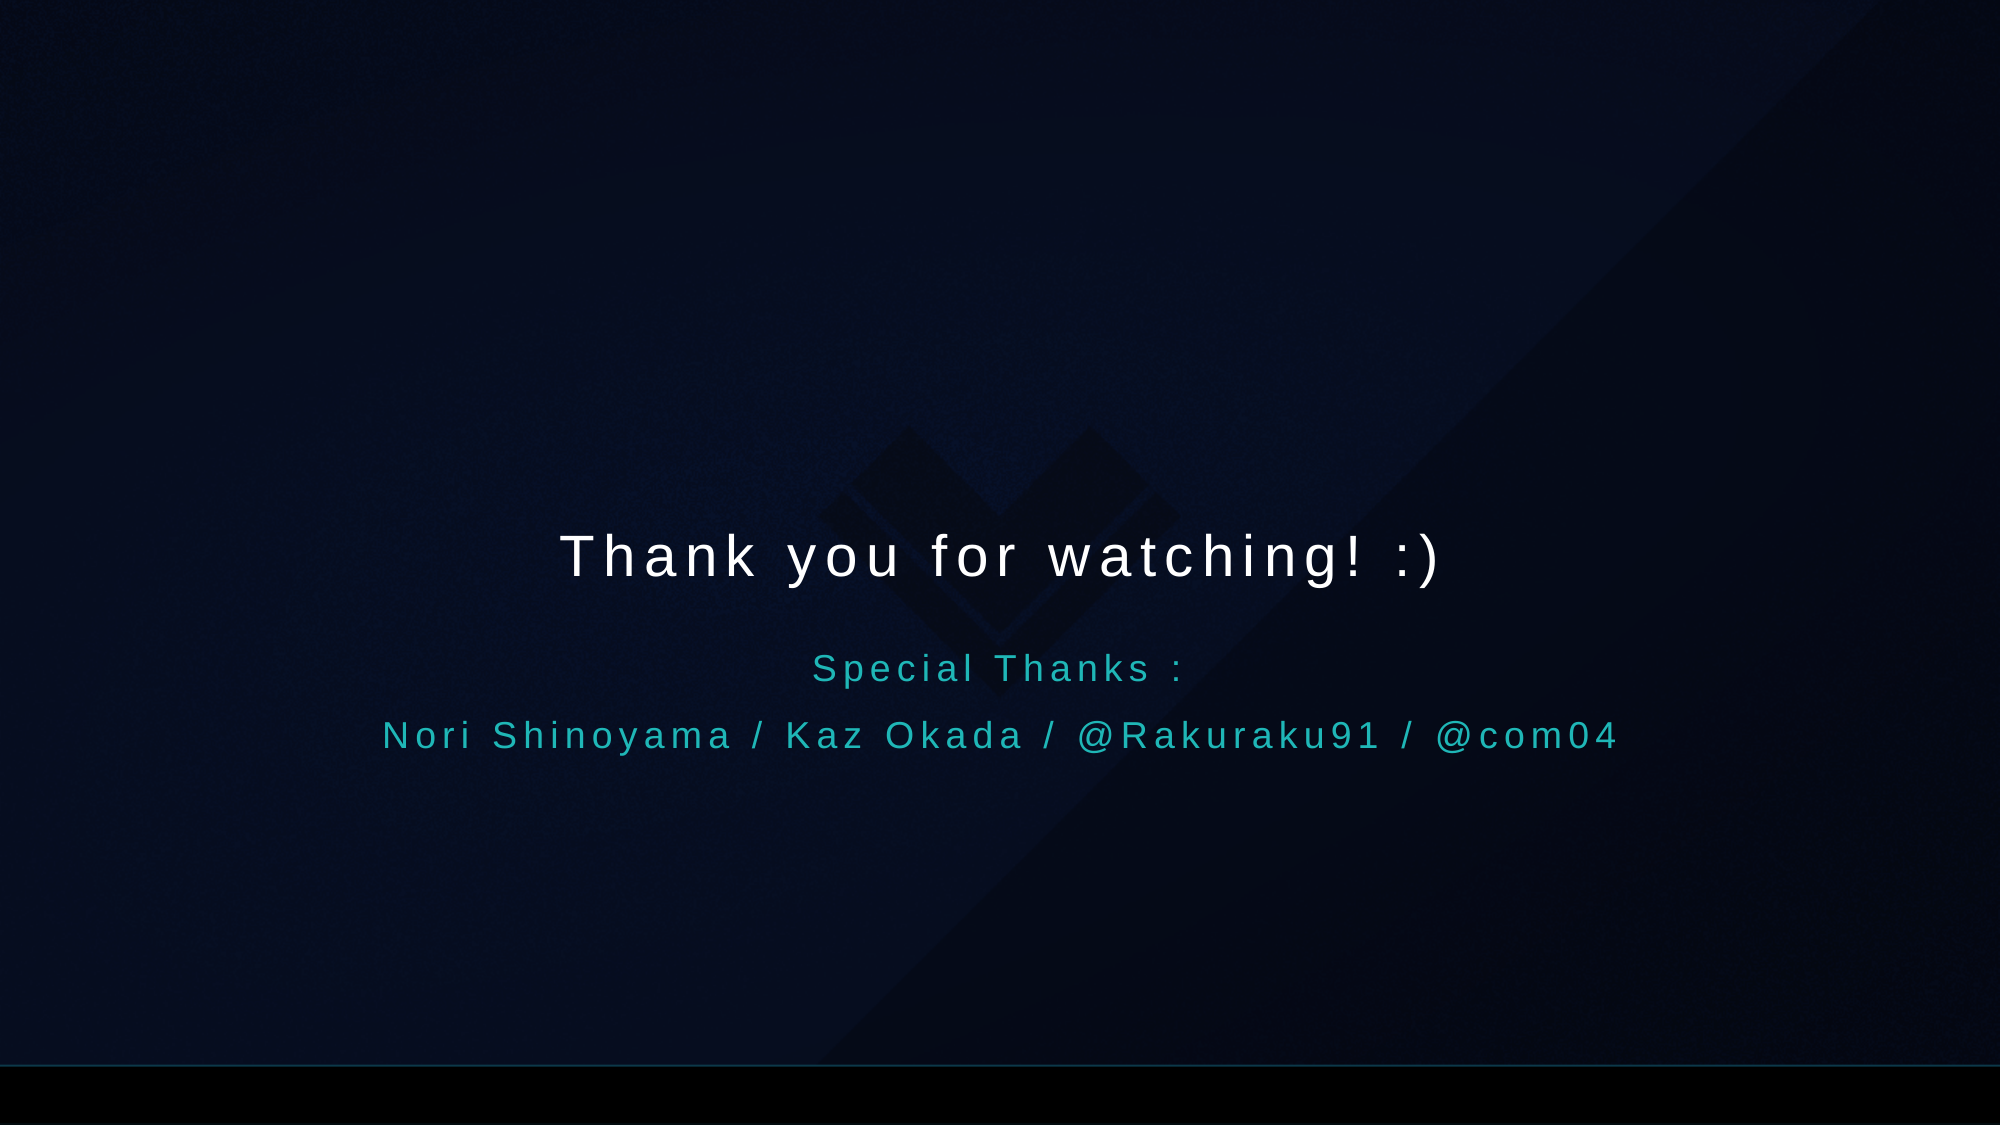

Thank you for watching! :)
Special Thanks :
Nori Shinoyama / Kaz Okada / @Rakuraku91 / @com04